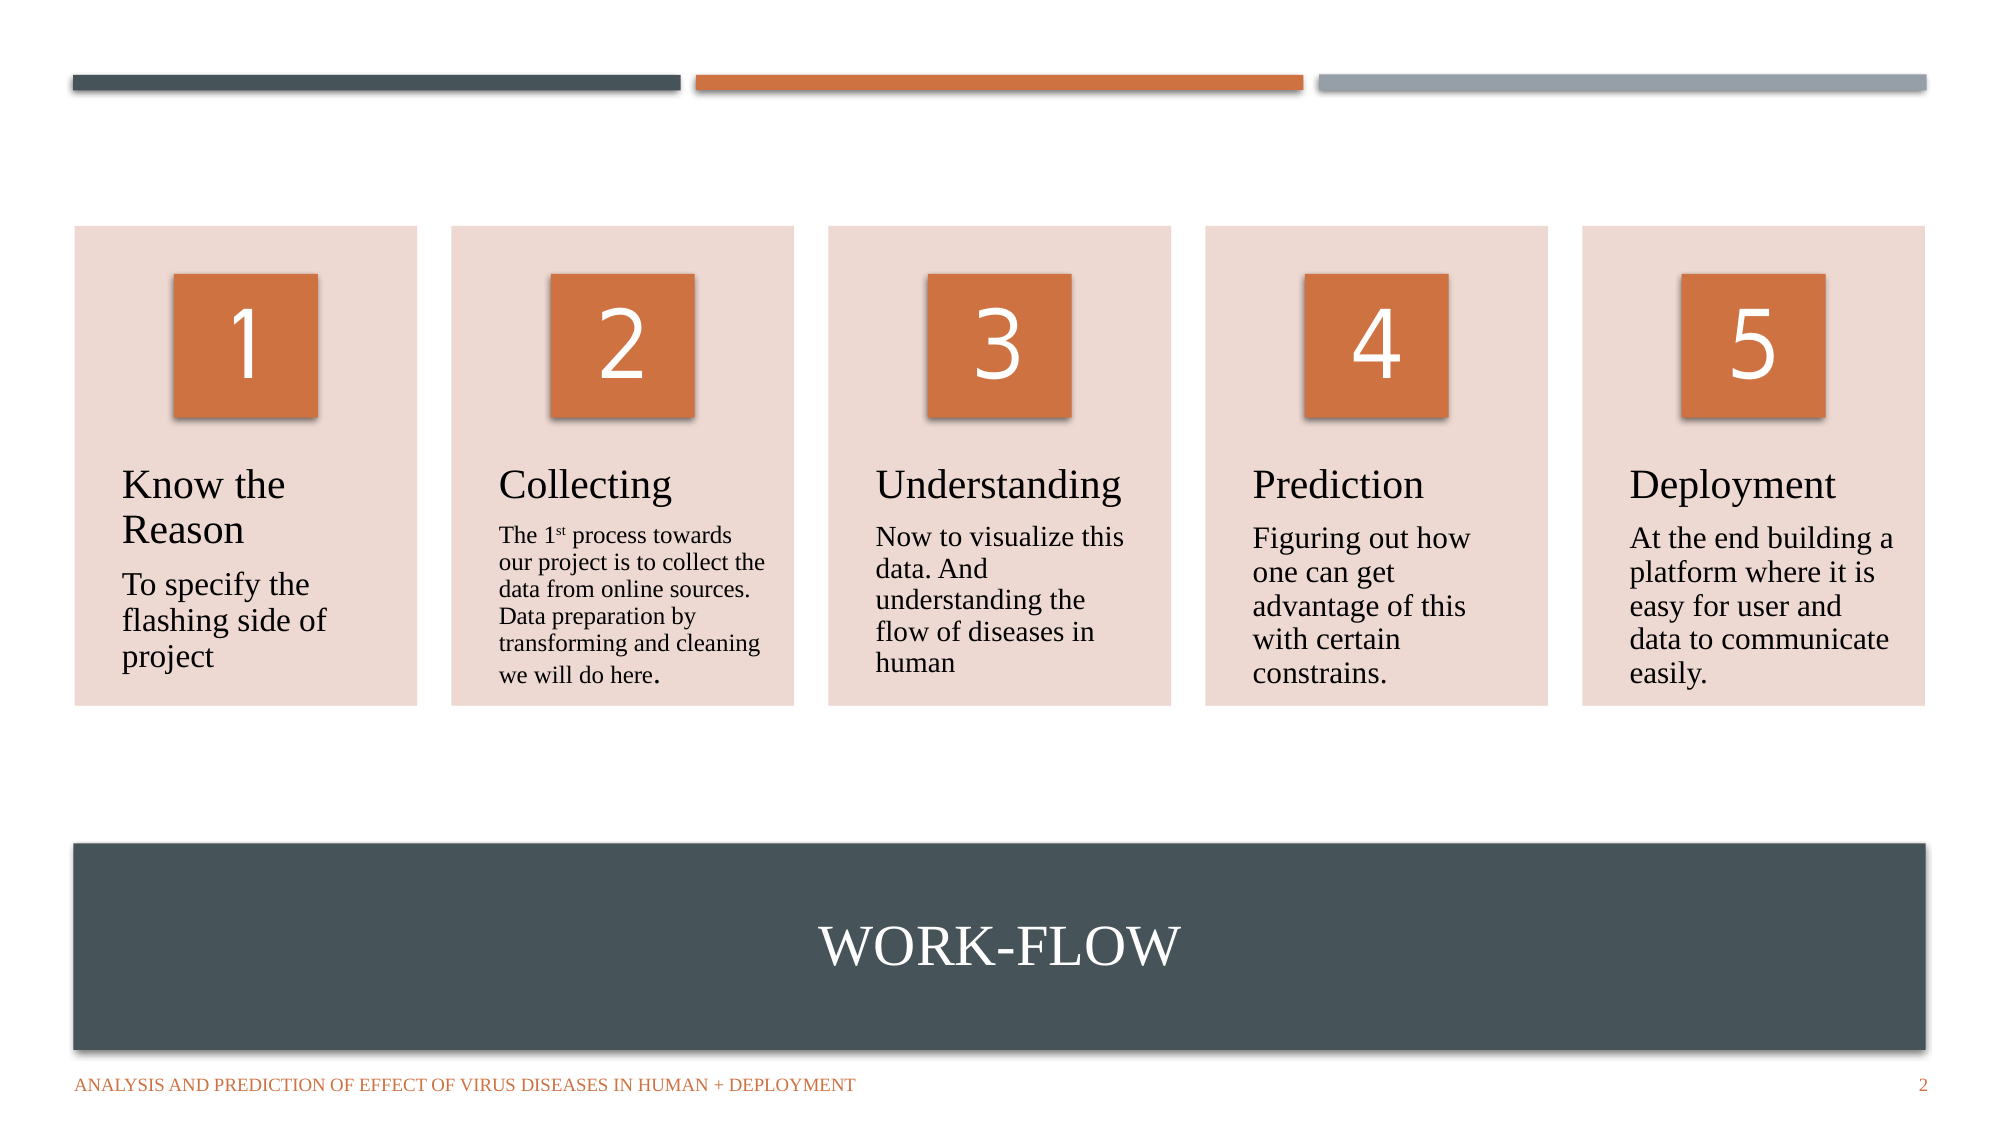

Know the Reason
To specify the flashing side of project
1
Collecting
The 1st process towards our project is to collect the data from online sources. Data preparation by transforming and cleaning we will do here.
2
Understanding
Now to visualize this data. And understanding the flow of diseases in human
3
Prediction
Figuring out how one can get advantage of this with certain constrains.
4
Deployment
At the end building a platform where it is easy for user and data to communicate easily.
5

# Work-flow
Analysis and prediction of effect of virus diseases in human + deployment
2